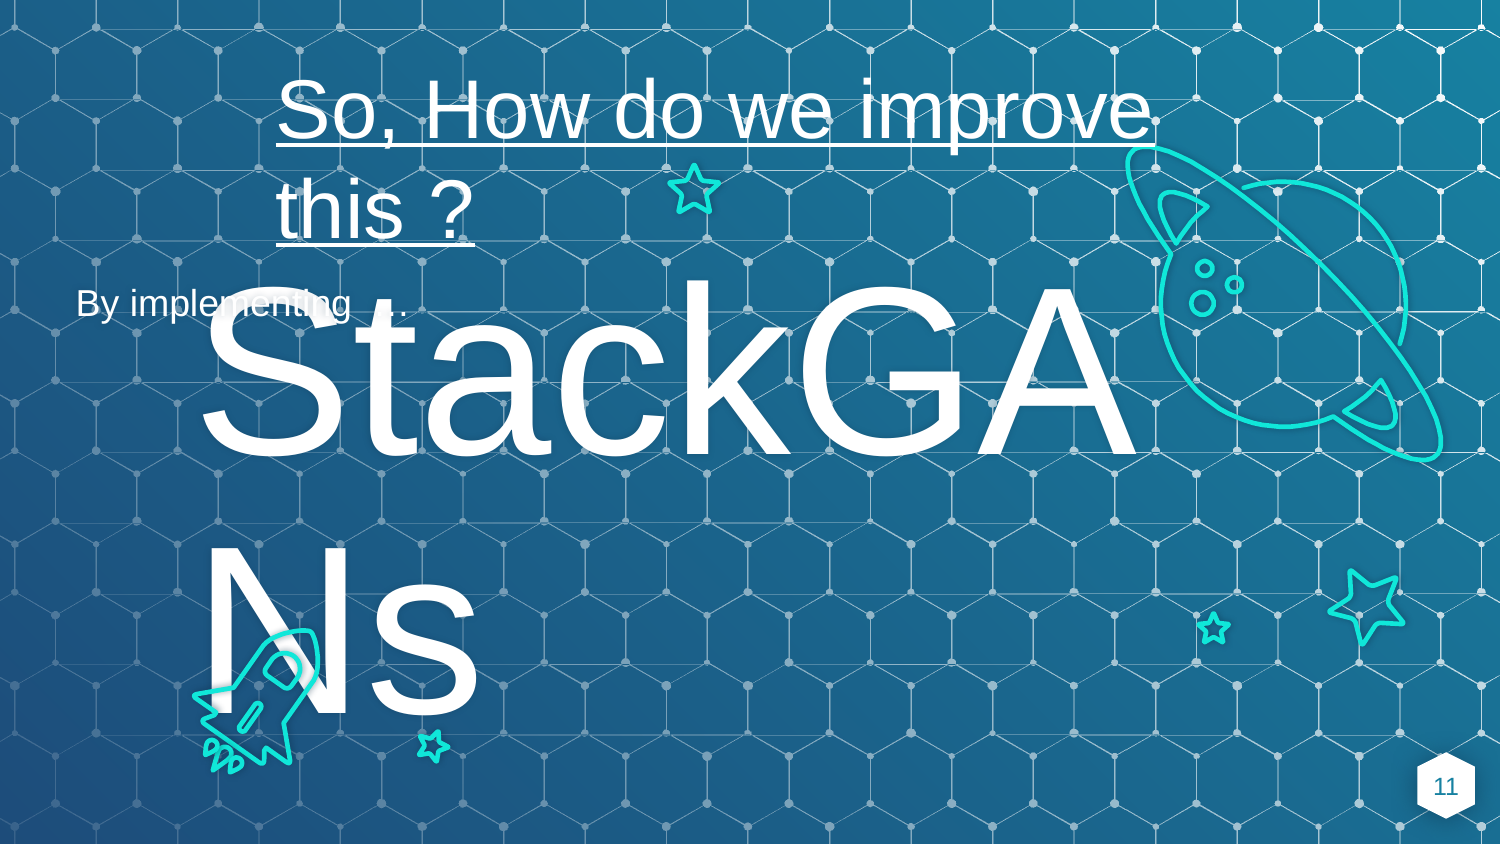

So, How do we improve this ?

StackGANs
By implementing  …

11